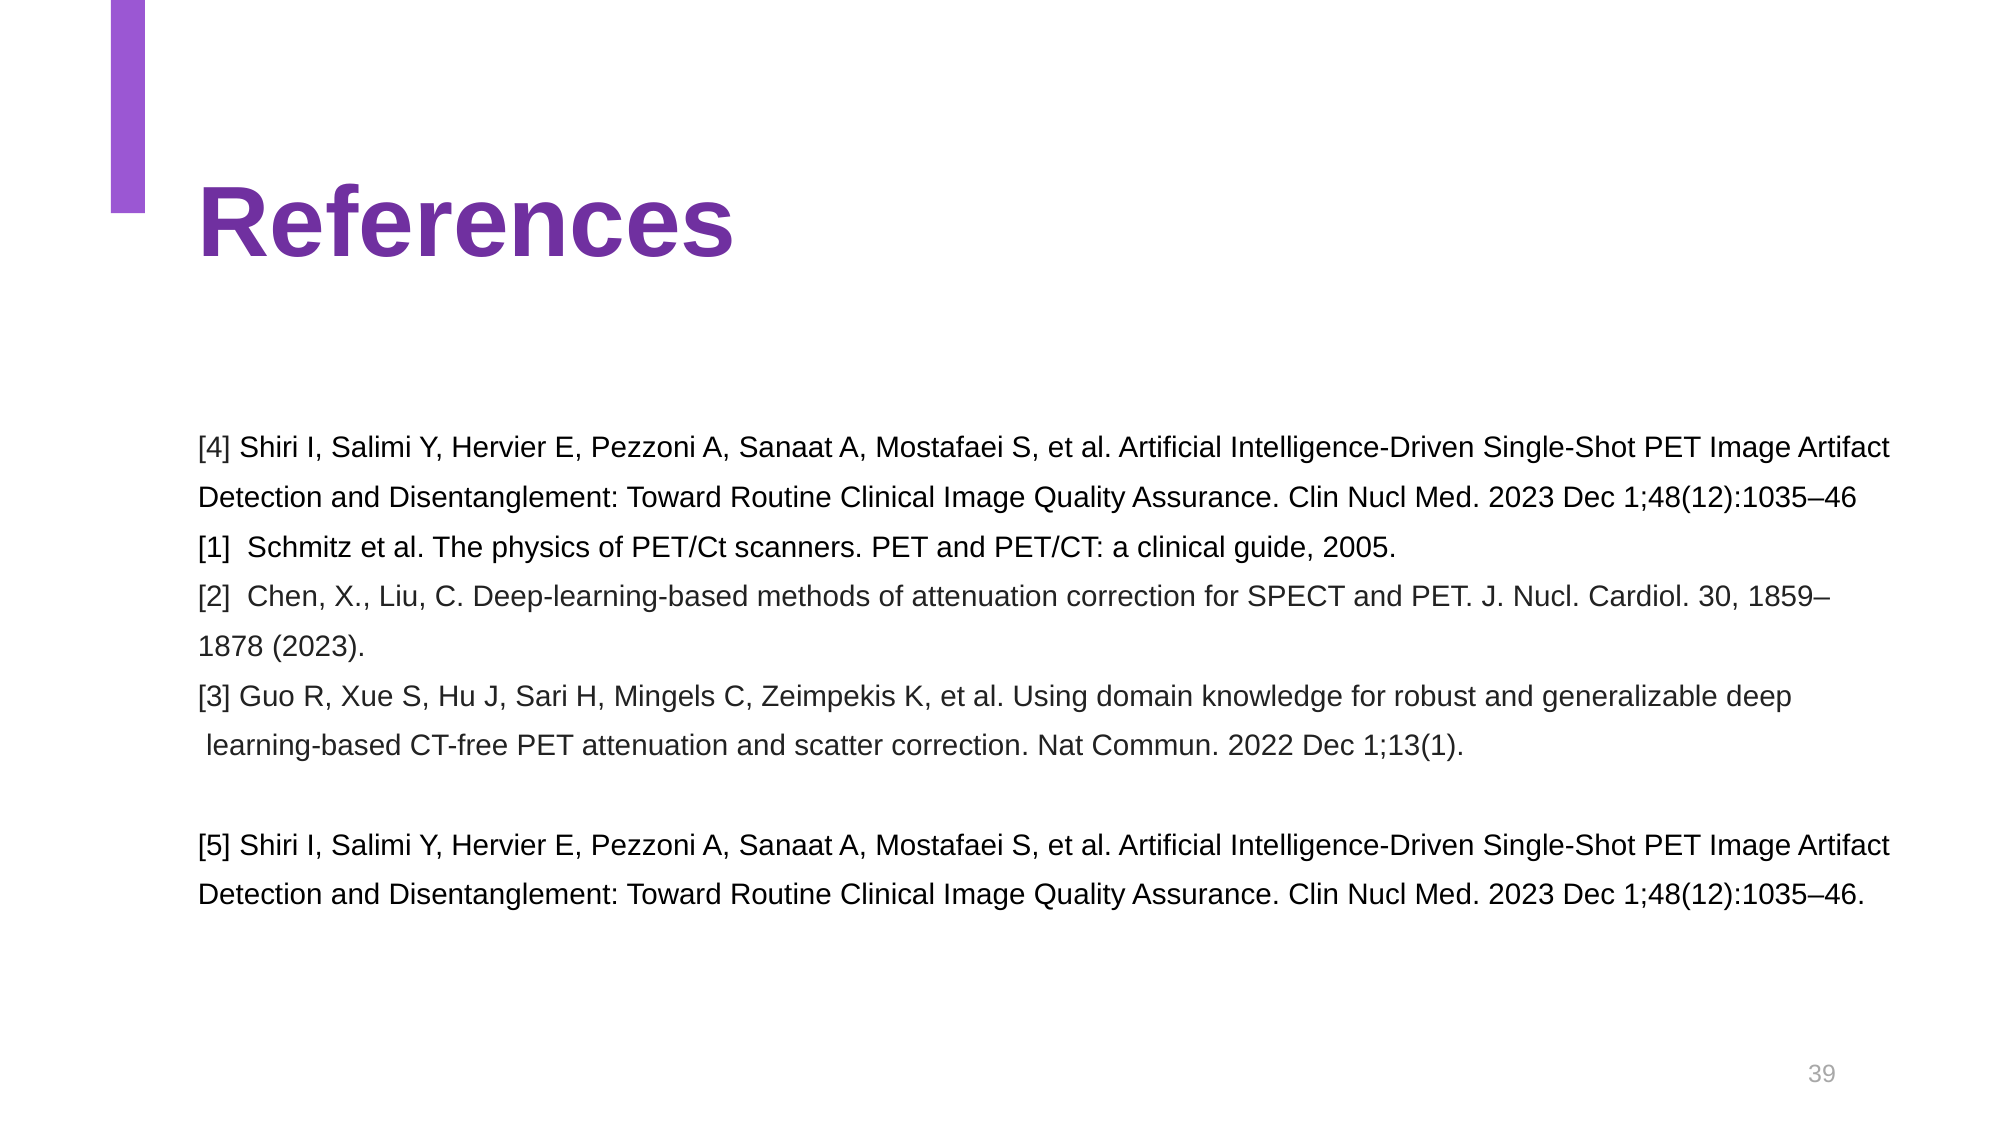

# References
[4] Shiri I, Salimi Y, Hervier E, Pezzoni A, Sanaat A, Mostafaei S, et al. Artificial Intelligence-Driven Single-Shot PET Image Artifact Detection and Disentanglement: Toward Routine Clinical Image Quality Assurance. Clin Nucl Med. 2023 Dec 1;48(12):1035–46
[1]  Schmitz et al. The physics of PET/Ct scanners. PET and PET/CT: a clinical guide, 2005.
[2]  Chen, X., Liu, C. Deep-learning-based methods of attenuation correction for SPECT and PET. J. Nucl. Cardiol. 30, 1859–1878 (2023).
[3] Guo R, Xue S, Hu J, Sari H, Mingels C, Zeimpekis K, et al. Using domain knowledge for robust and generalizable deep
 learning-based CT-free PET attenuation and scatter correction. Nat Commun. 2022 Dec 1;13(1).
[5] Shiri I, Salimi Y, Hervier E, Pezzoni A, Sanaat A, Mostafaei S, et al. Artificial Intelligence-Driven Single-Shot PET Image Artifact Detection and Disentanglement: Toward Routine Clinical Image Quality Assurance. Clin Nucl Med. 2023 Dec 1;48(12):1035–46.
39